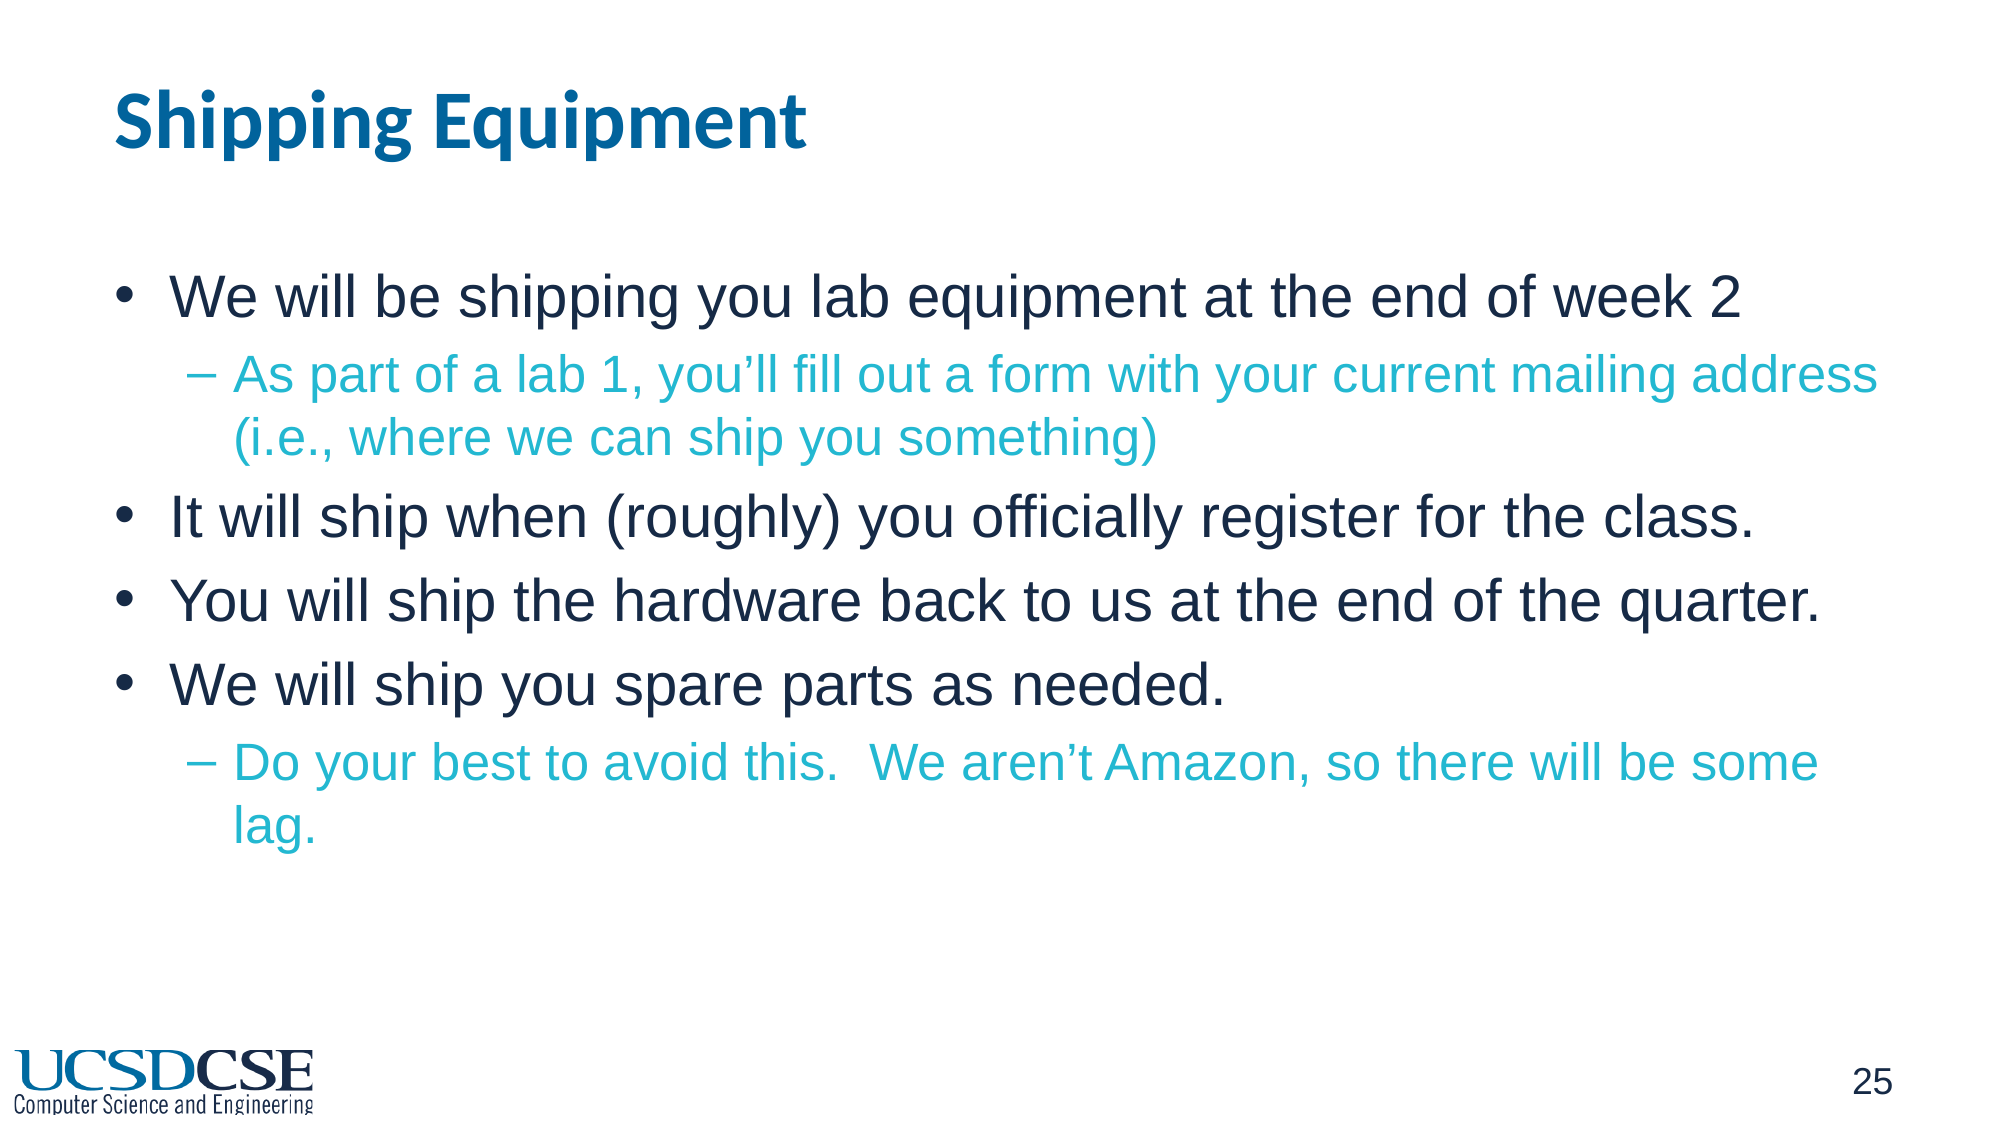

# Shipping Equipment
We will be shipping you lab equipment at the end of week 2
As part of a lab 1, you’ll fill out a form with your current mailing address (i.e., where we can ship you something)
It will ship when (roughly) you officially register for the class.
You will ship the hardware back to us at the end of the quarter.
We will ship you spare parts as needed.
Do your best to avoid this.  We aren’t Amazon, so there will be some lag.